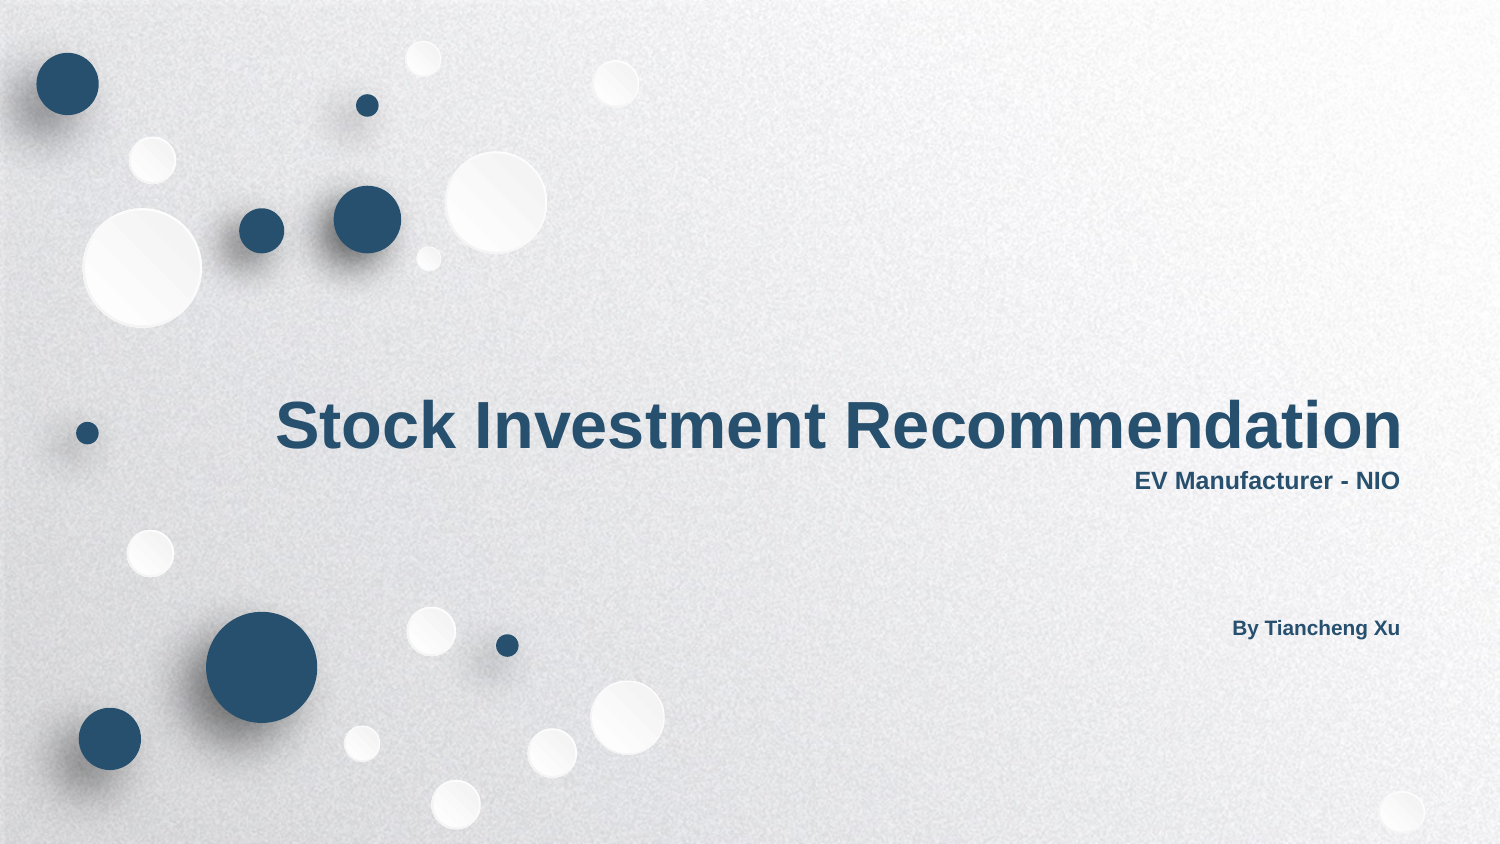

Stock Investment Recommendation

EV Manufacturer - NIO

By Tiancheng Xu